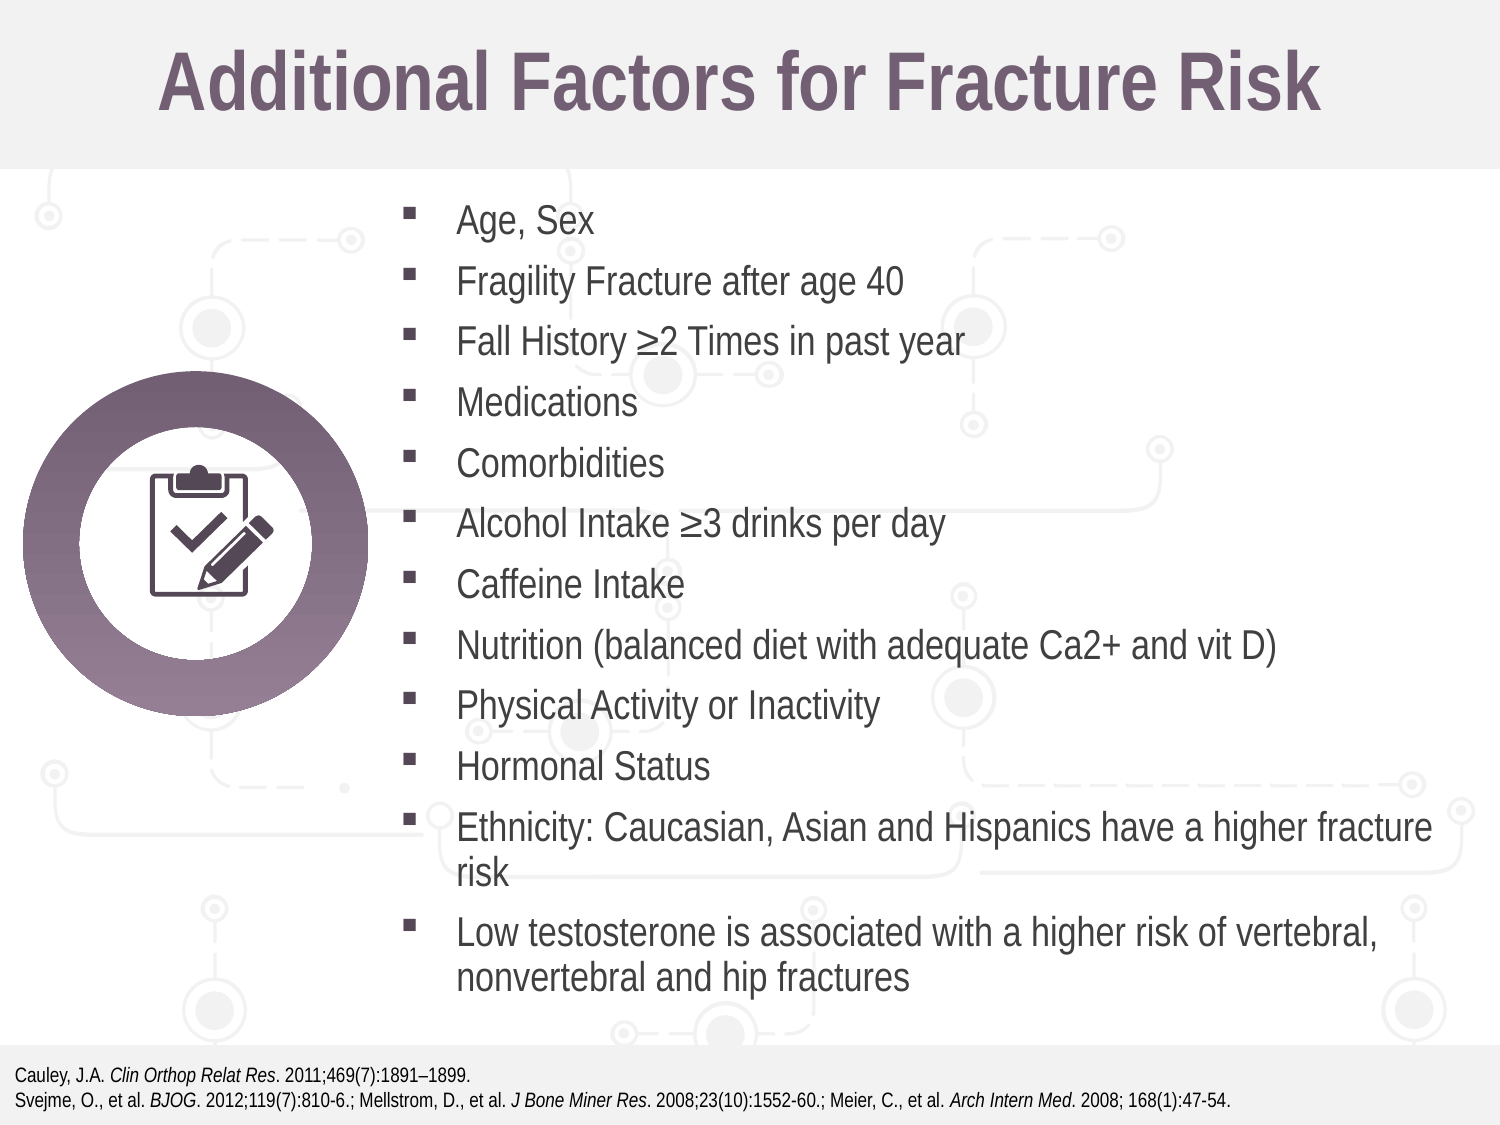

# Additional Factors for Fracture Risk
Age, Sex
Fragility Fracture after age 40
Fall History ≥2 Times in past year
Medications
Comorbidities
Alcohol Intake ≥3 drinks per day
Caffeine Intake
Nutrition (balanced diet with adequate Ca2+ and vit D)
Physical Activity or Inactivity
Hormonal Status
Ethnicity: Caucasian, Asian and Hispanics have a higher fracture risk
Low testosterone is associated with a higher risk of vertebral, nonvertebral and hip fractures

Cauley, J.A. Clin Orthop Relat Res. 2011;469(7):1891–1899.
Svejme, O., et al. BJOG. 2012;119(7):810-6.; Mellstrom, D., et al. J Bone Miner Res. 2008;23(10):1552-60.; Meier, C., et al. Arch Intern Med. 2008; 168(1):47-54.